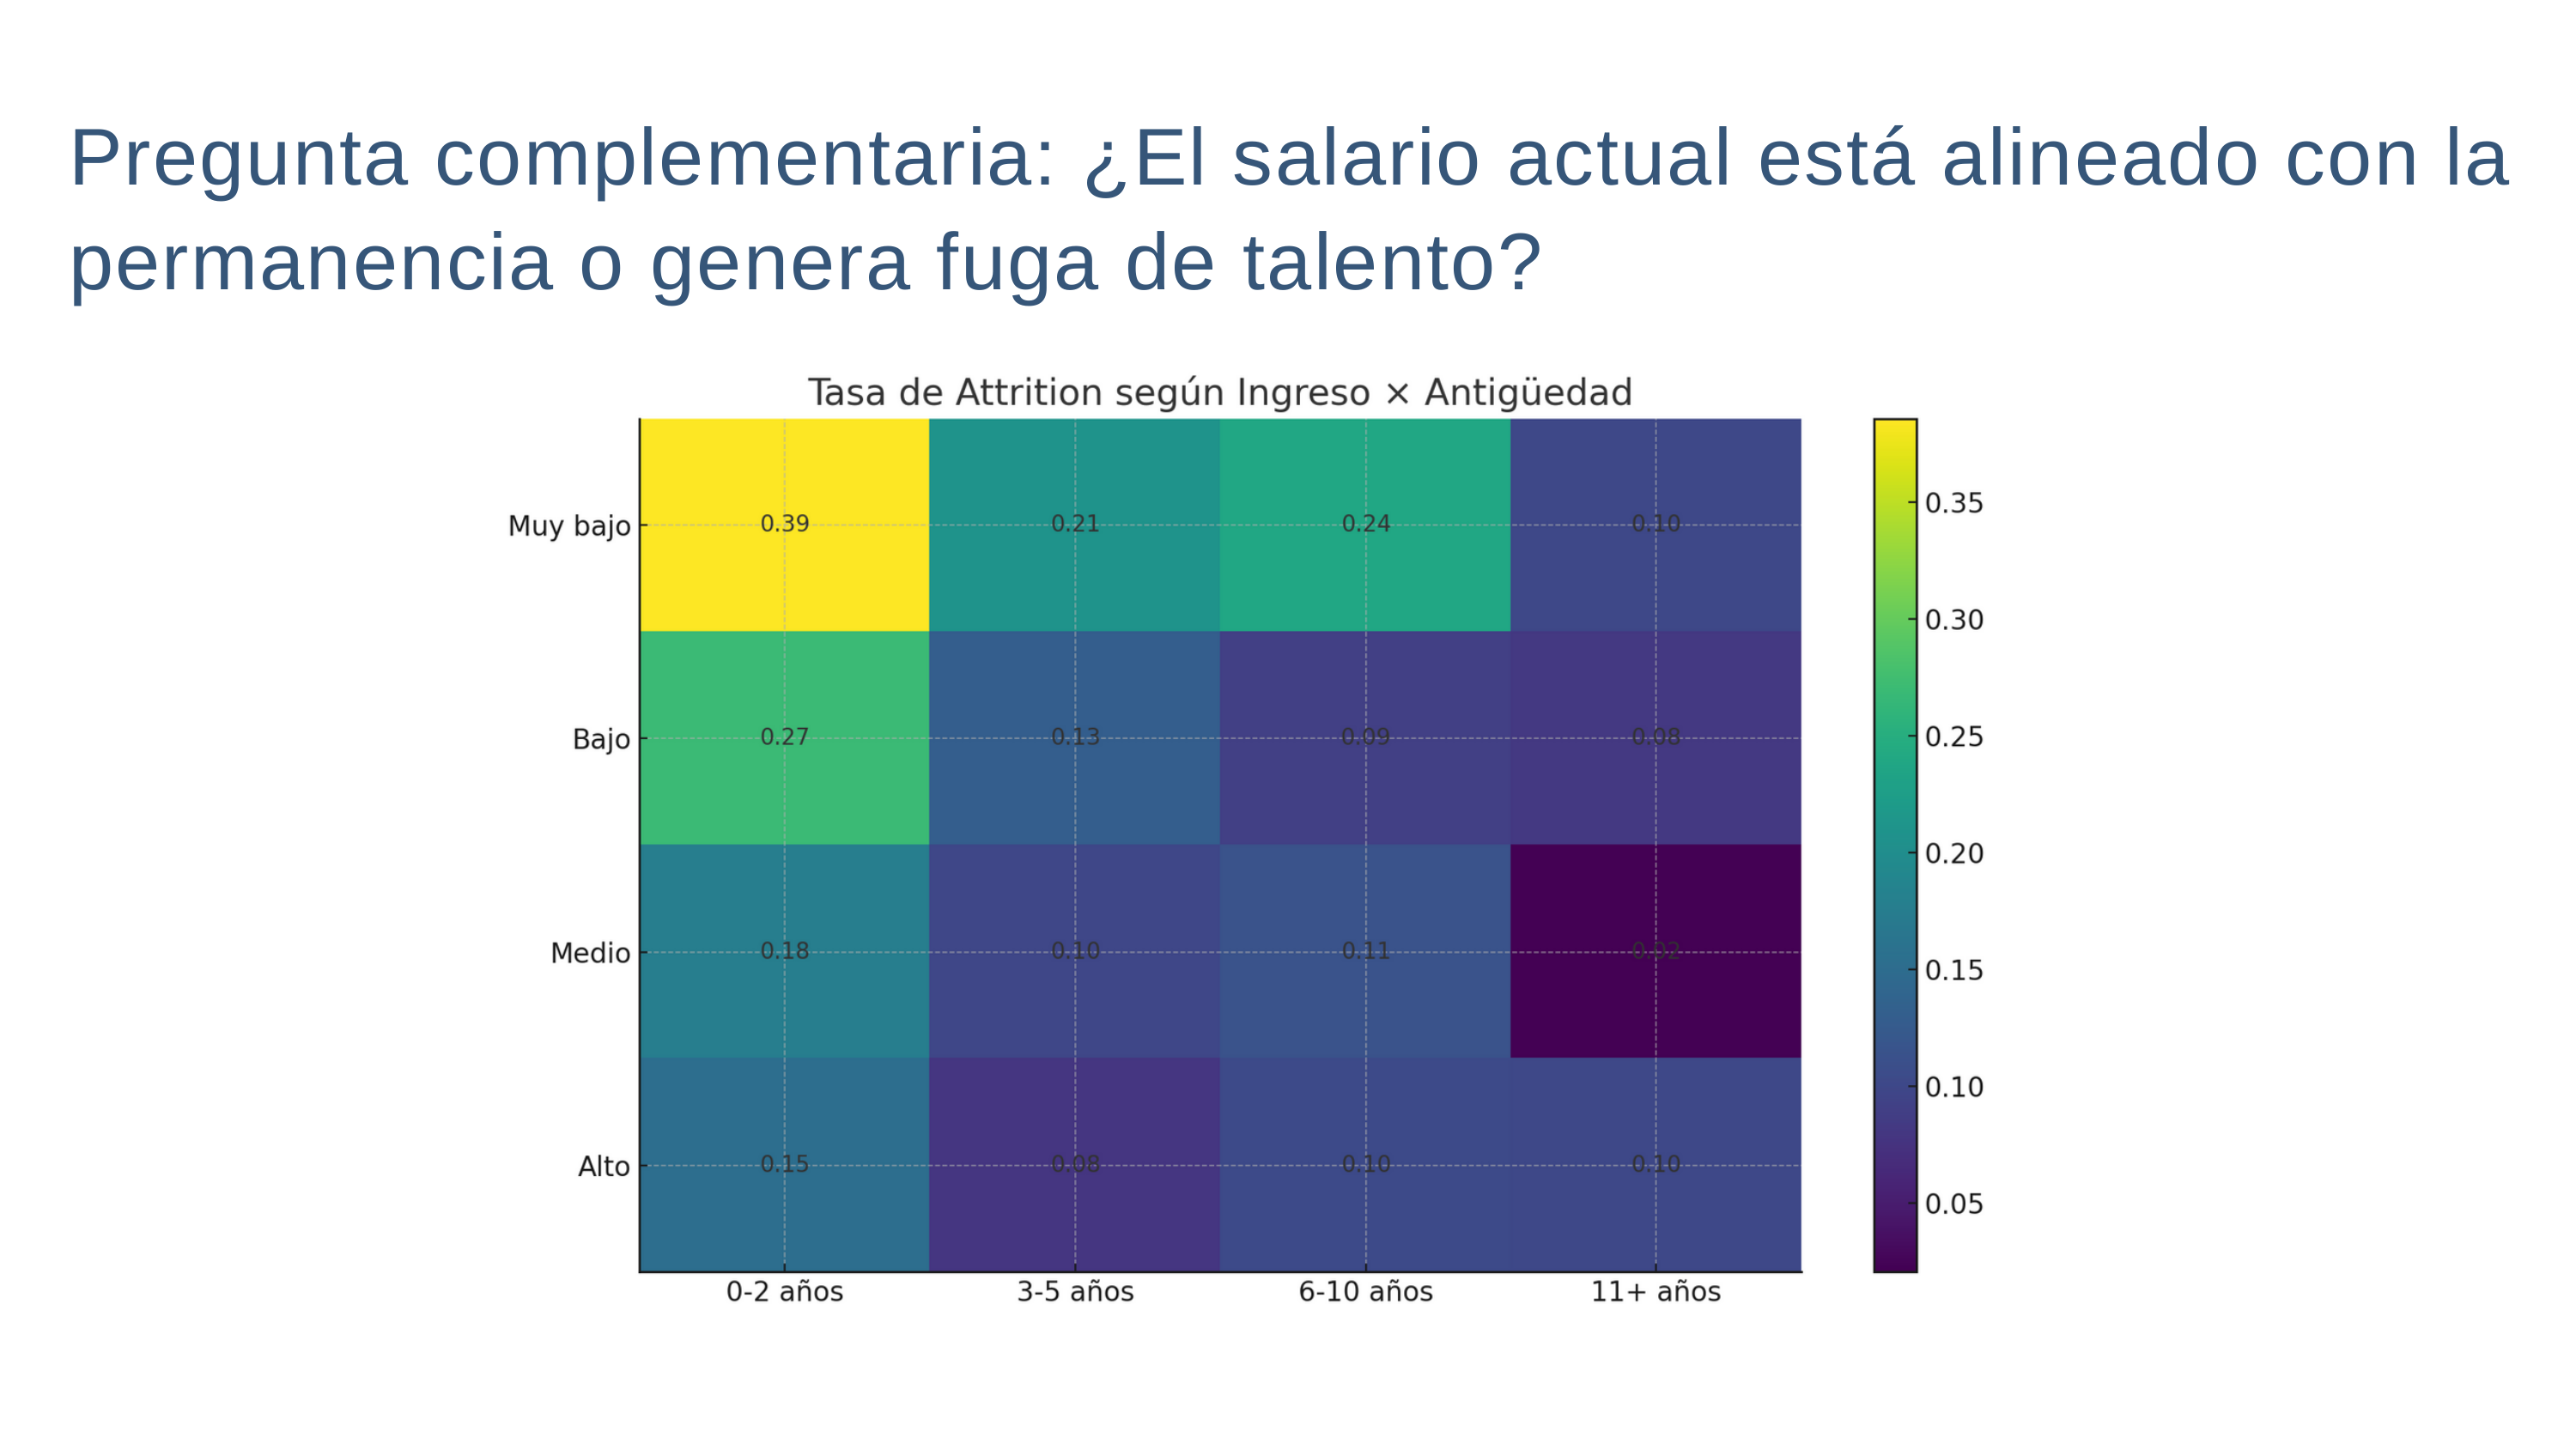

Pregunta complementaria: ¿El salario actual está alineado con la permanencia o genera fuga de talento?